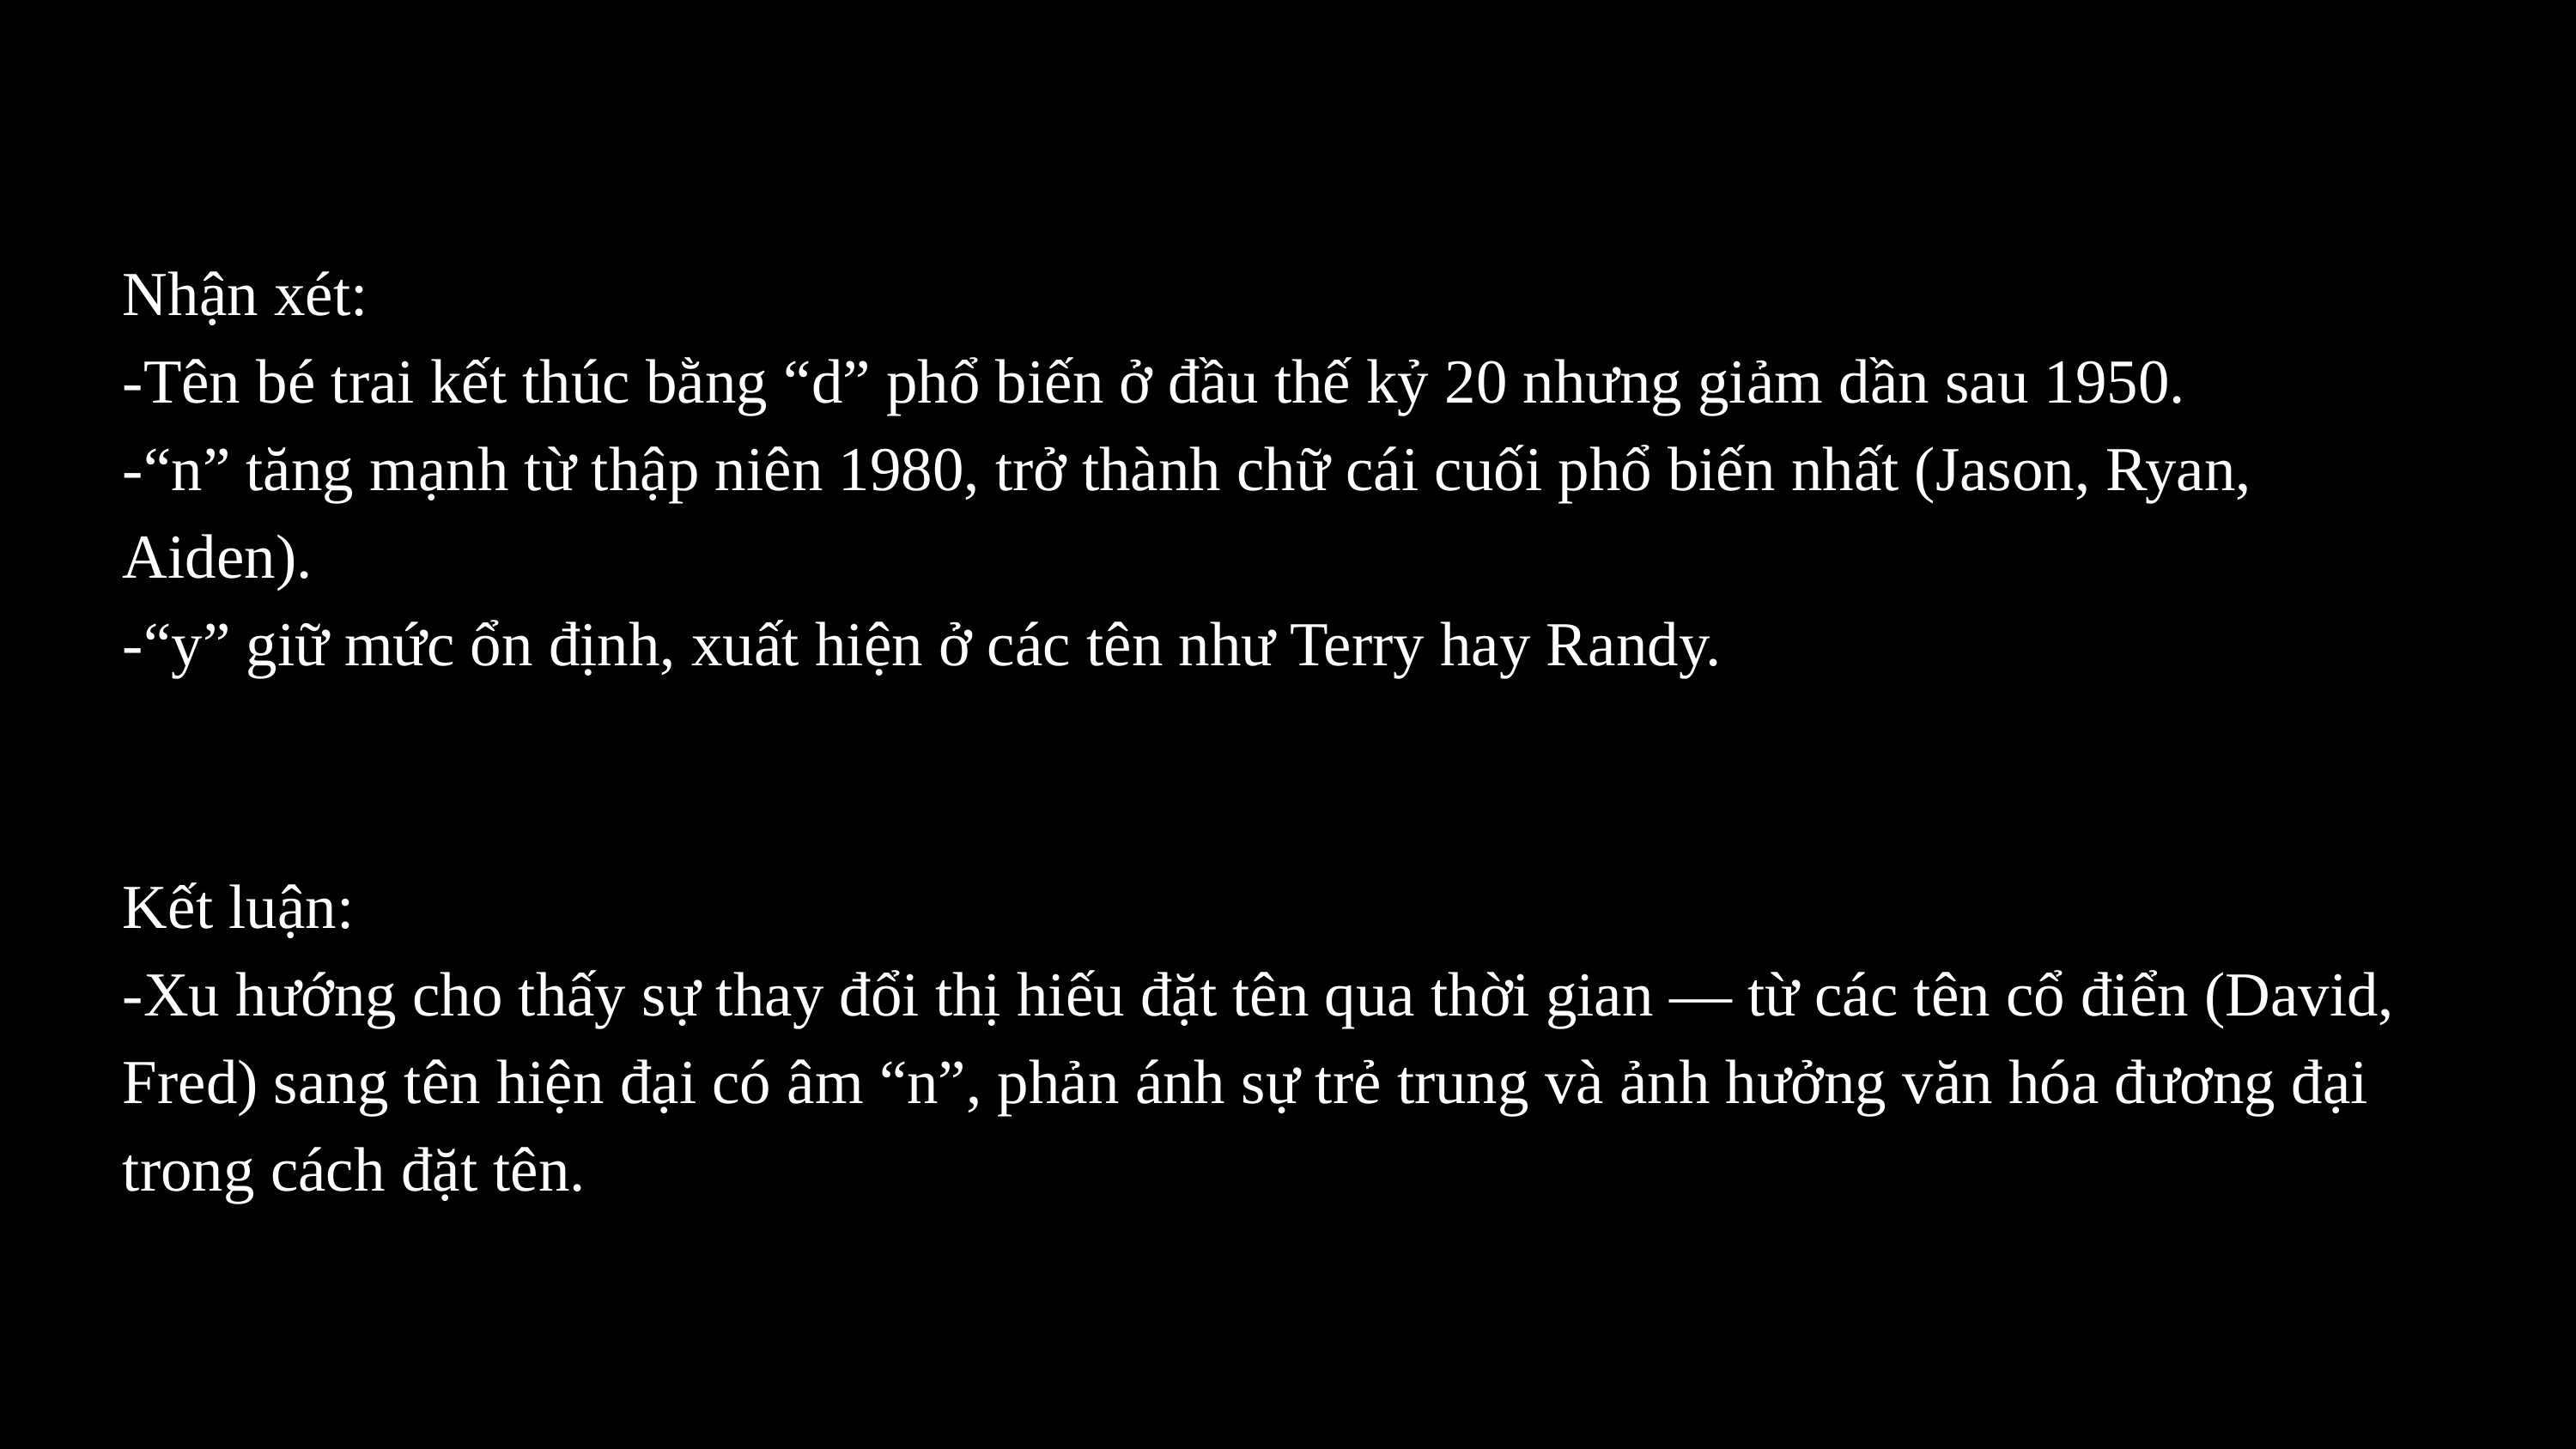

Nhận xét:
-Tên bé trai kết thúc bằng “d” phổ biến ở đầu thế kỷ 20 nhưng giảm dần sau 1950.
-“n” tăng mạnh từ thập niên 1980, trở thành chữ cái cuối phổ biến nhất (Jason, Ryan, Aiden).
-“y” giữ mức ổn định, xuất hiện ở các tên như Terry hay Randy.

Kết luận:
-Xu hướng cho thấy sự thay đổi thị hiếu đặt tên qua thời gian — từ các tên cổ điển (David, Fred) sang tên hiện đại có âm “n”, phản ánh sự trẻ trung và ảnh hưởng văn hóa đương đại trong cách đặt tên.